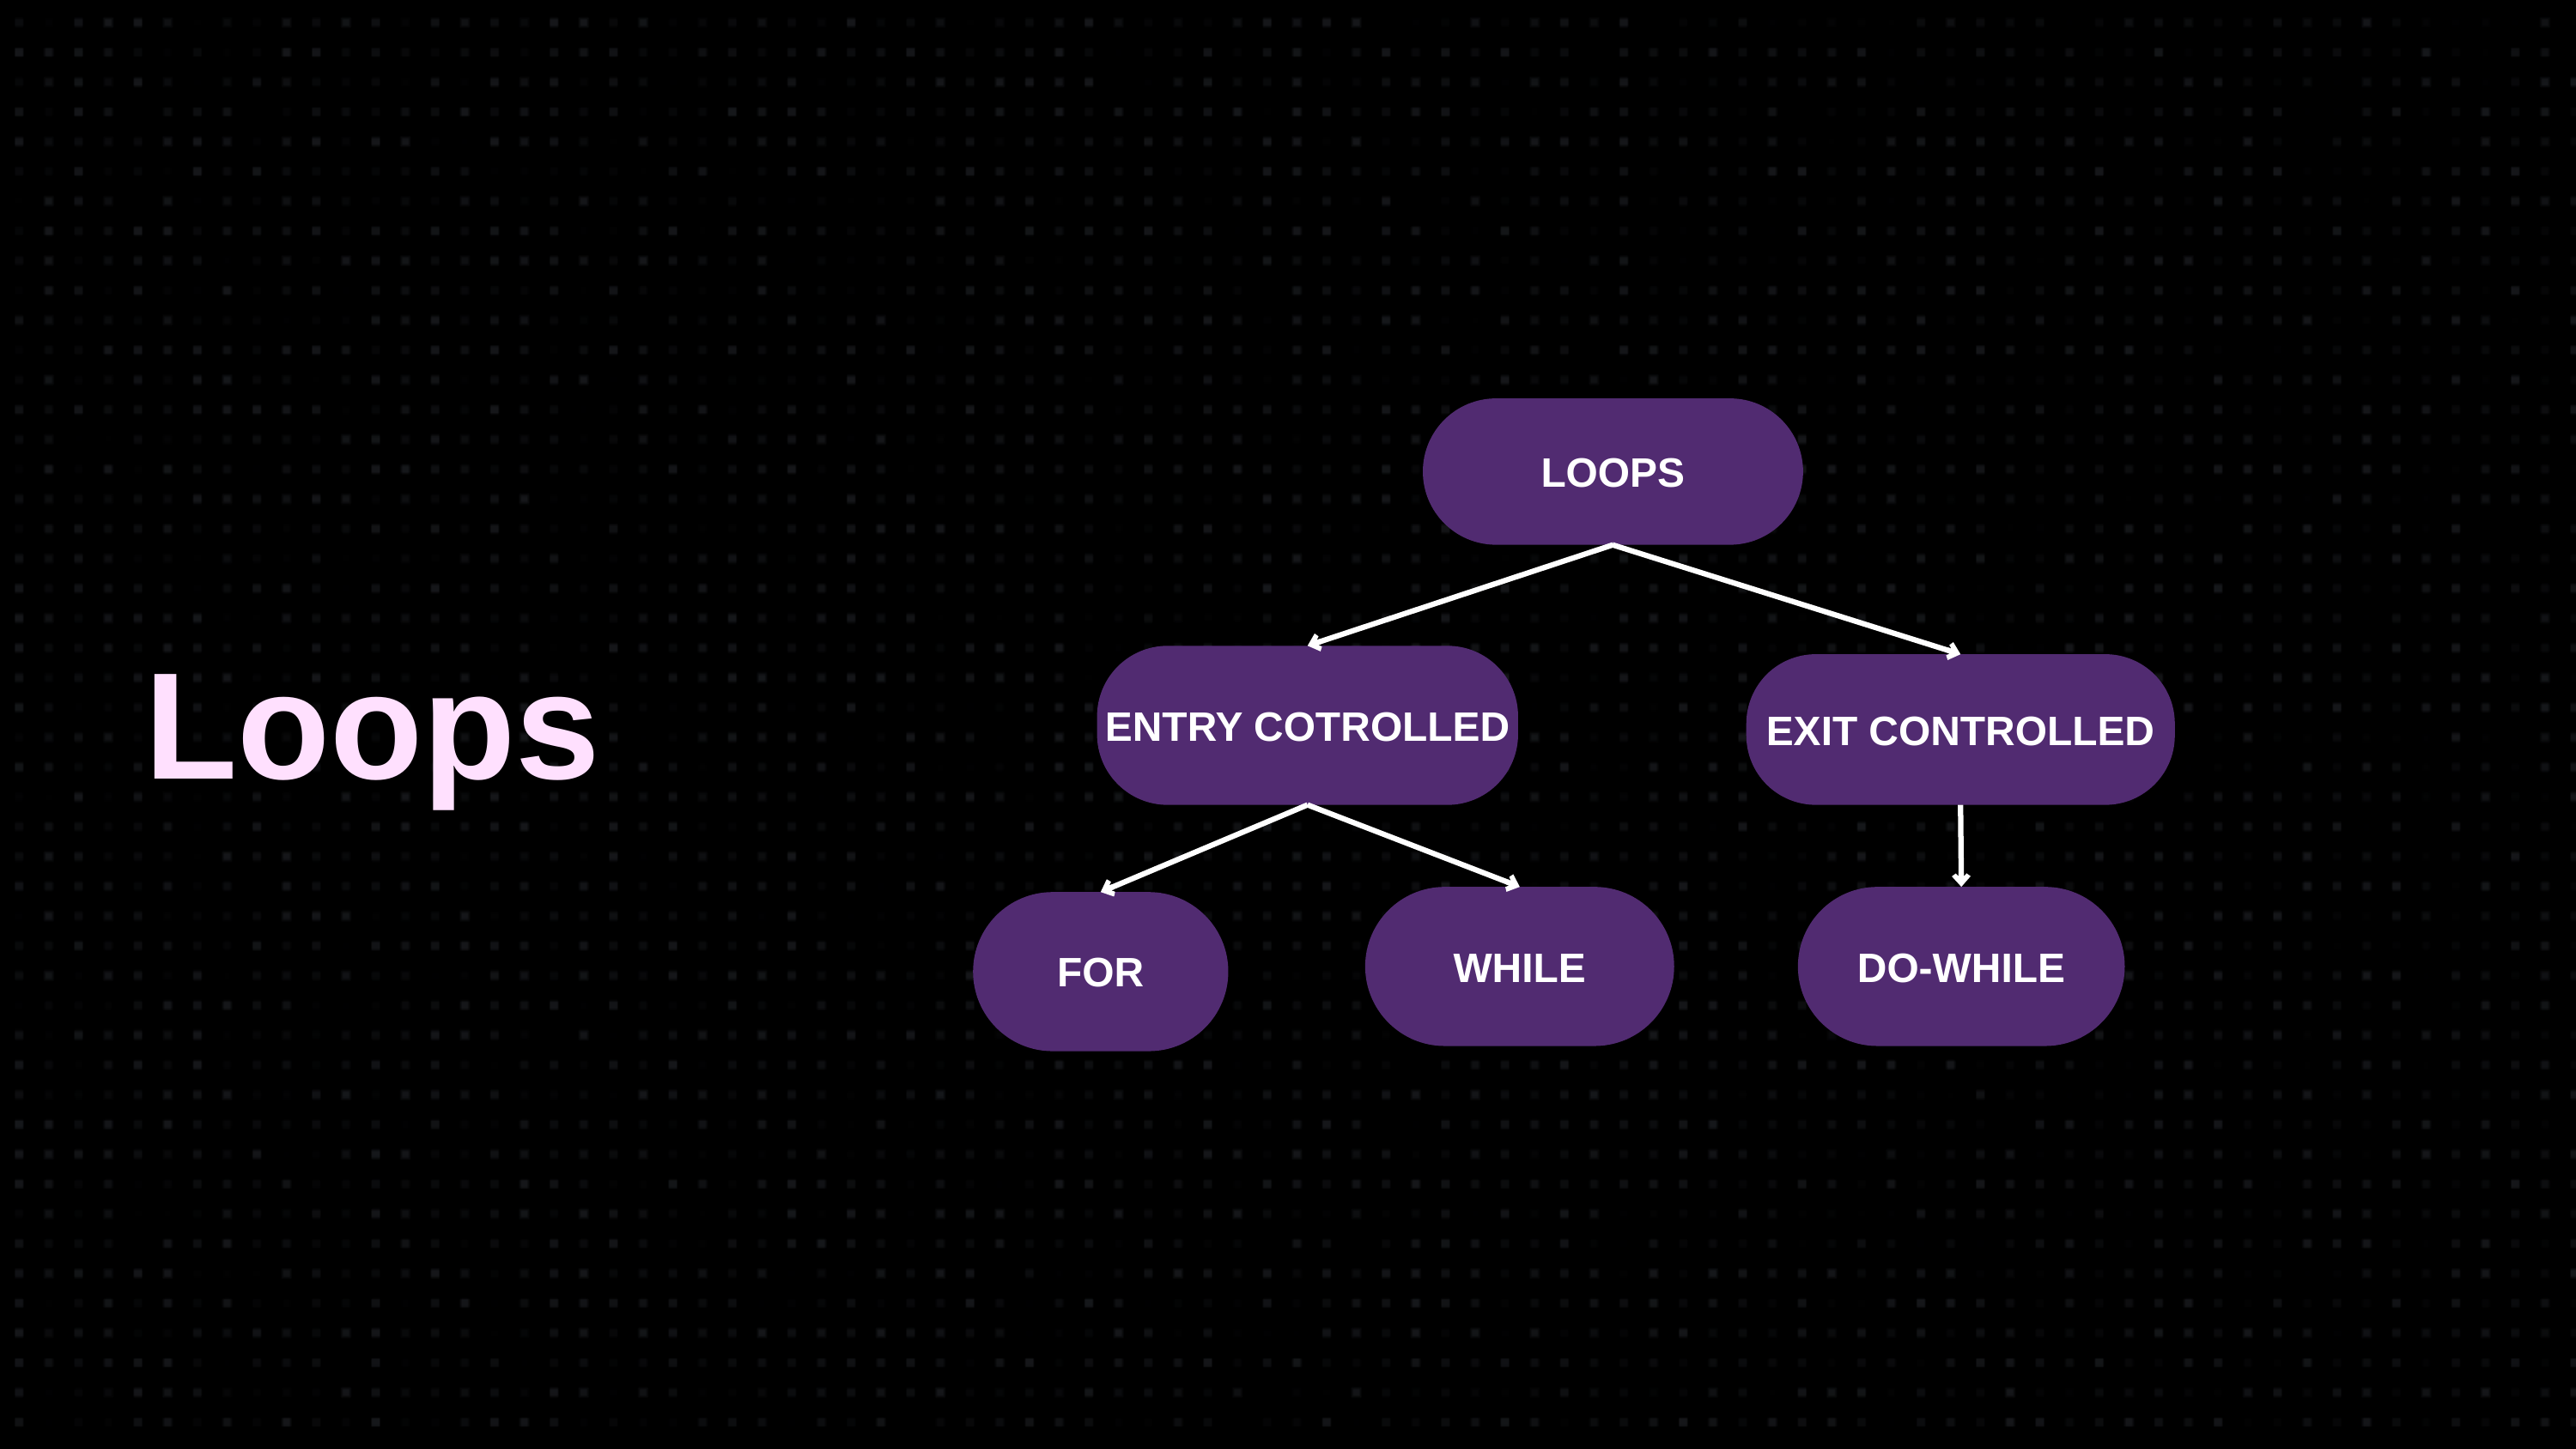

LOOPS

Loops

ENTRY COTROLLED

EXIT CONTROLLED

WHILE

DO-WHILE

FOR